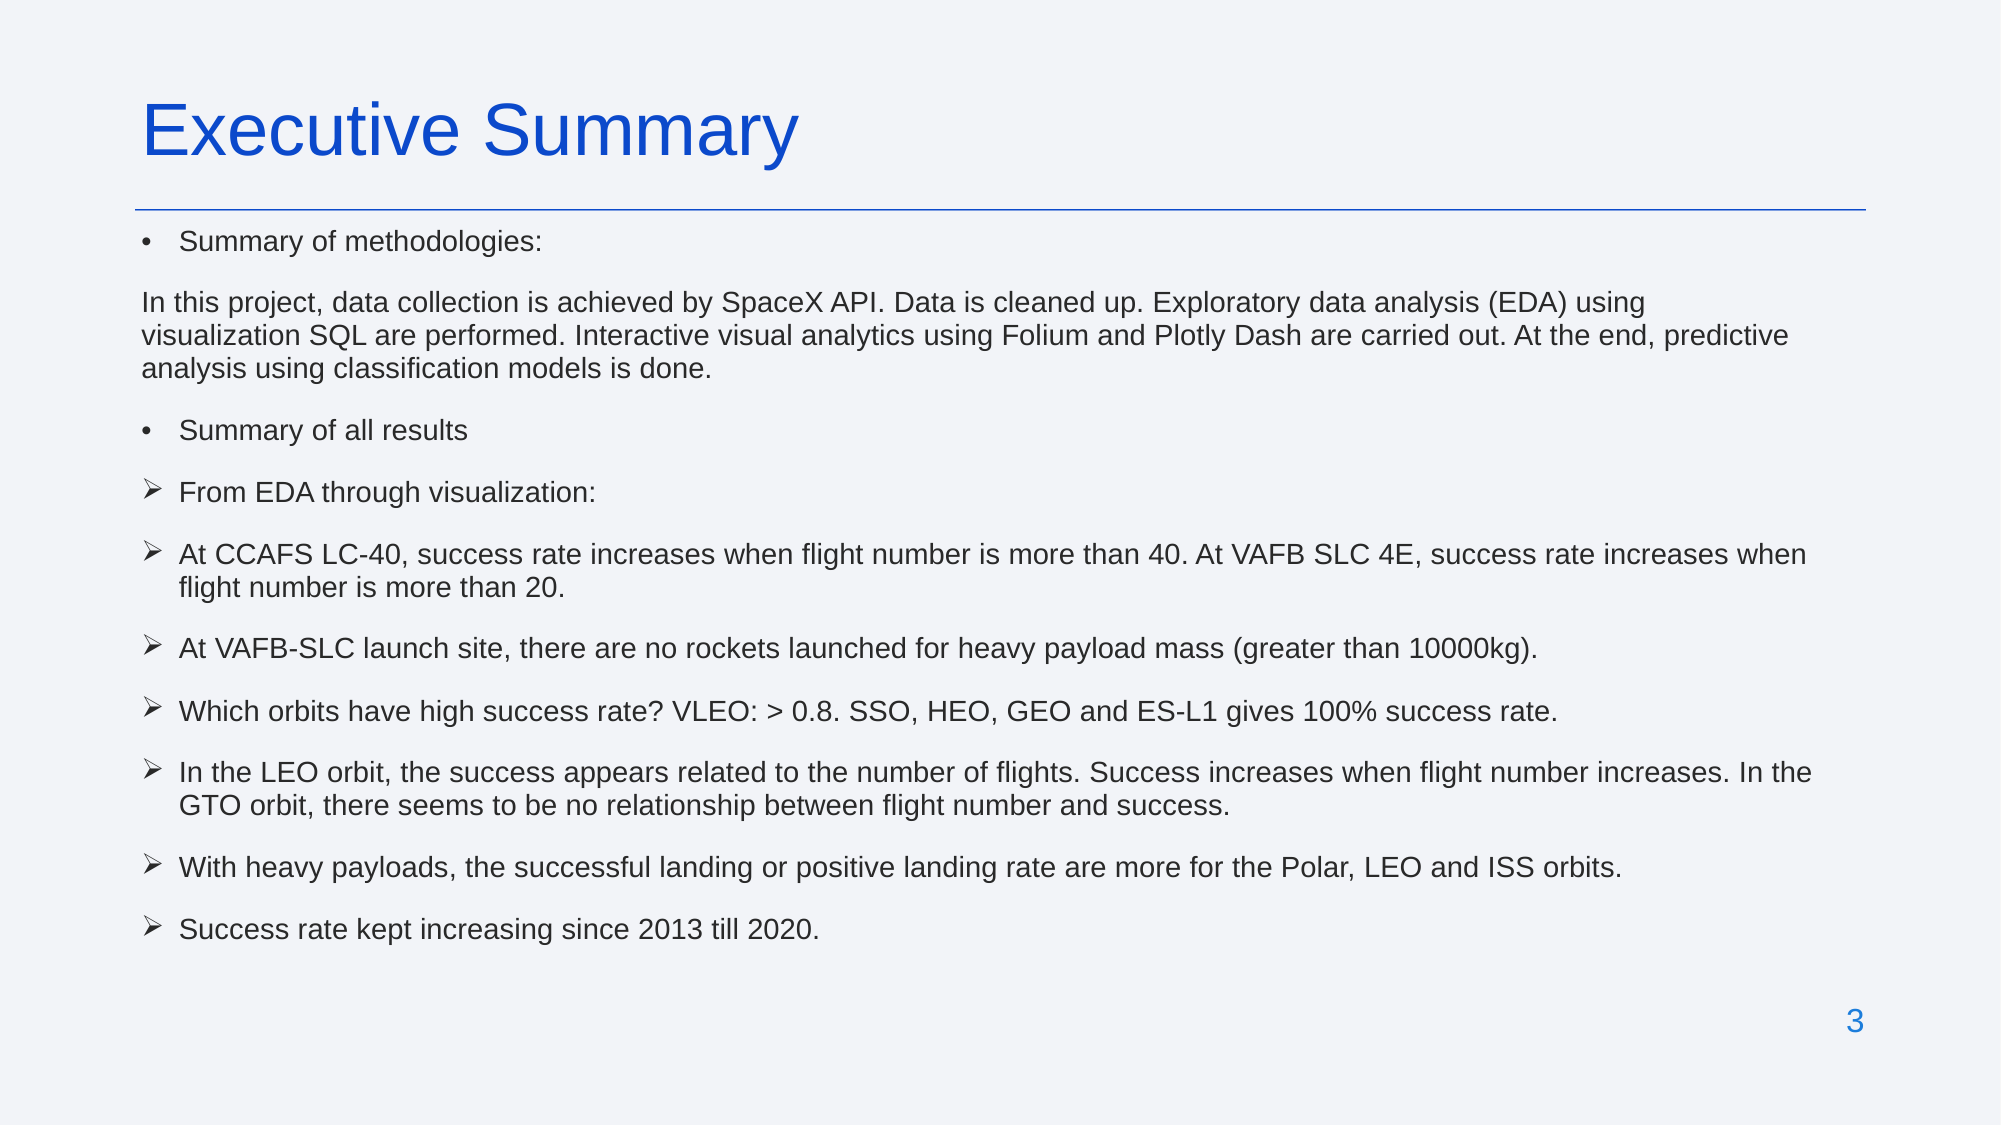

Executive Summary
Summary of methodologies:
In this project, data collection is achieved by SpaceX API. Data is cleaned up. Exploratory data analysis (EDA) using visualization SQL are performed. Interactive visual analytics using Folium and Plotly Dash are carried out. At the end, predictive analysis using classification models is done.
Summary of all results
From EDA through visualization:
At CCAFS LC-40, success rate increases when flight number is more than 40. At VAFB SLC 4E, success rate increases when flight number is more than 20.
At VAFB-SLC launch site, there are no rockets launched for heavy payload mass (greater than 10000kg).
Which orbits have high success rate? VLEO: > 0.8. SSO, HEO, GEO and ES-L1 gives 100% success rate.
In the LEO orbit, the success appears related to the number of flights. Success increases when flight number increases. In the GTO orbit, there seems to be no relationship between flight number and success.
With heavy payloads, the successful landing or positive landing rate are more for the Polar, LEO and ISS orbits.
Success rate kept increasing since 2013 till 2020.

3